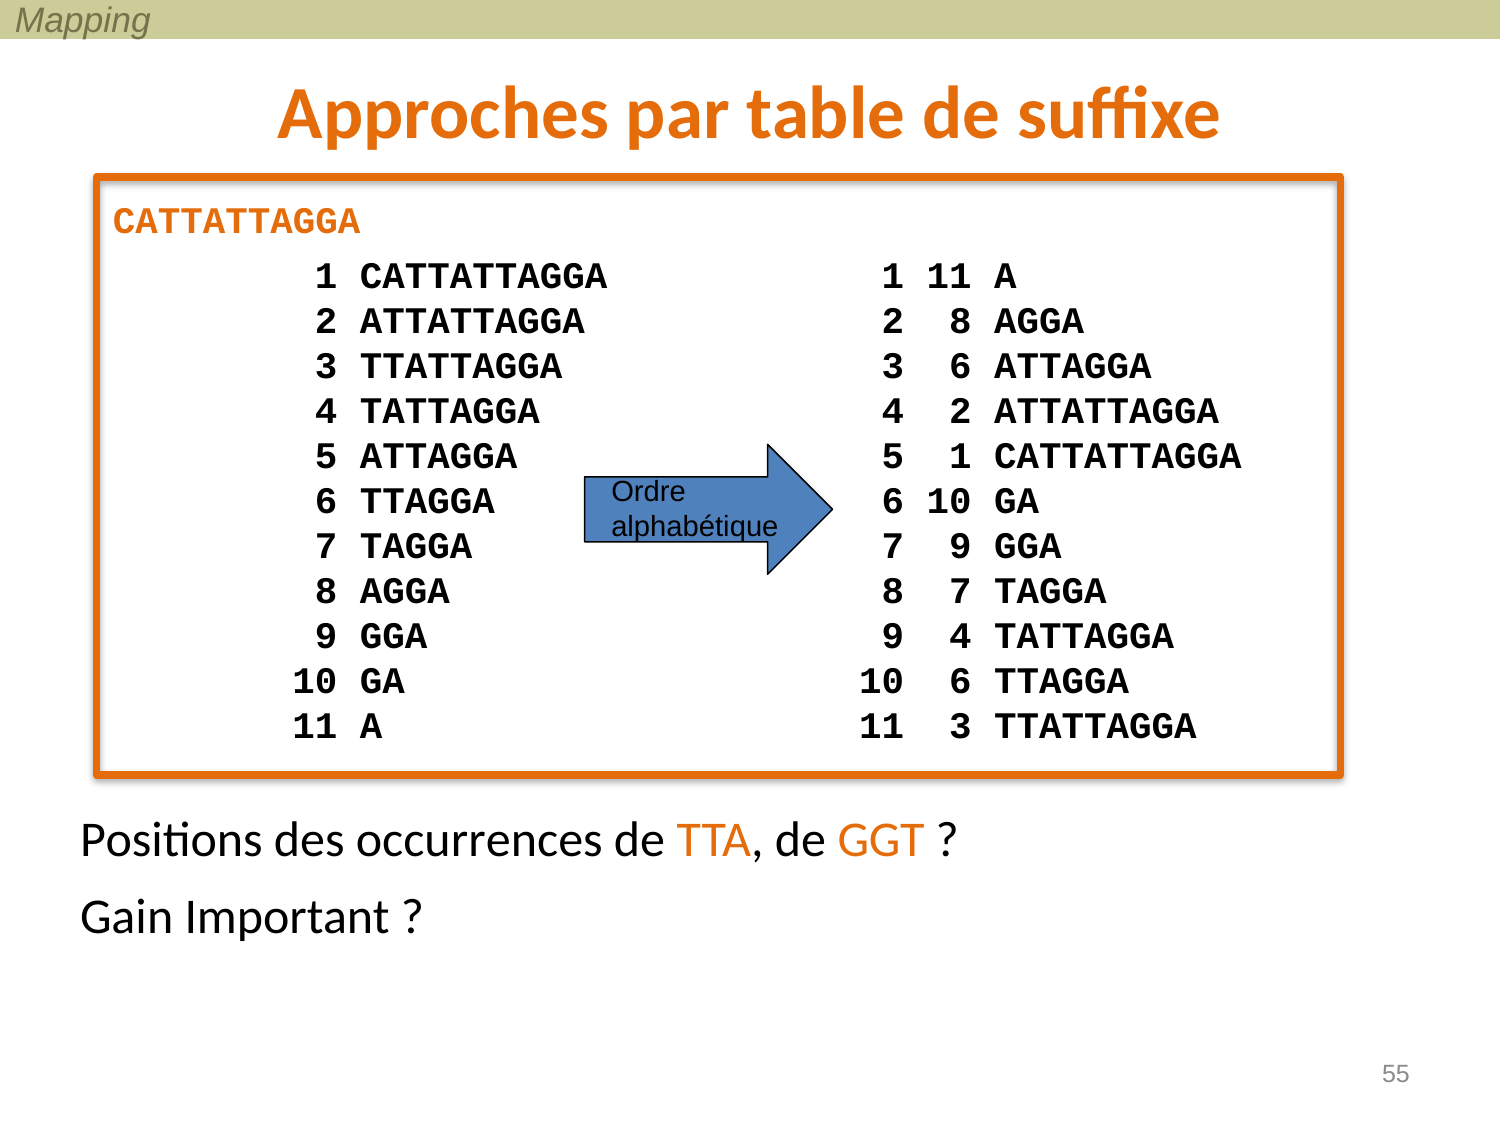

Mapping
# Approches par table de suffixe

CATTATTAGGA
 1 CATTATTAGGA
 2 ATTATTAGGA
 3 TTATTAGGA
 4 TATTAGGA
 5 ATTAGGA
 6 TTAGGA
 7 TAGGA
 8 AGGA
 9 GGA
10 GA
11 A

 1 11 A
 2  8 AGGA
 3  6 ATTAGGA
 4  2 ATTATTAGGA
 5  1 CATTATTAGGA
 6 10 GA
 7  9 GGA
 8  7 TAGGA
 9  4 TATTAGGA
10  6 TTAGGA
11  3 TTATTAGGA

Ordre
alphabétique
Positions des occurrences de TTA, de GGT ?
Gain Important ?

55